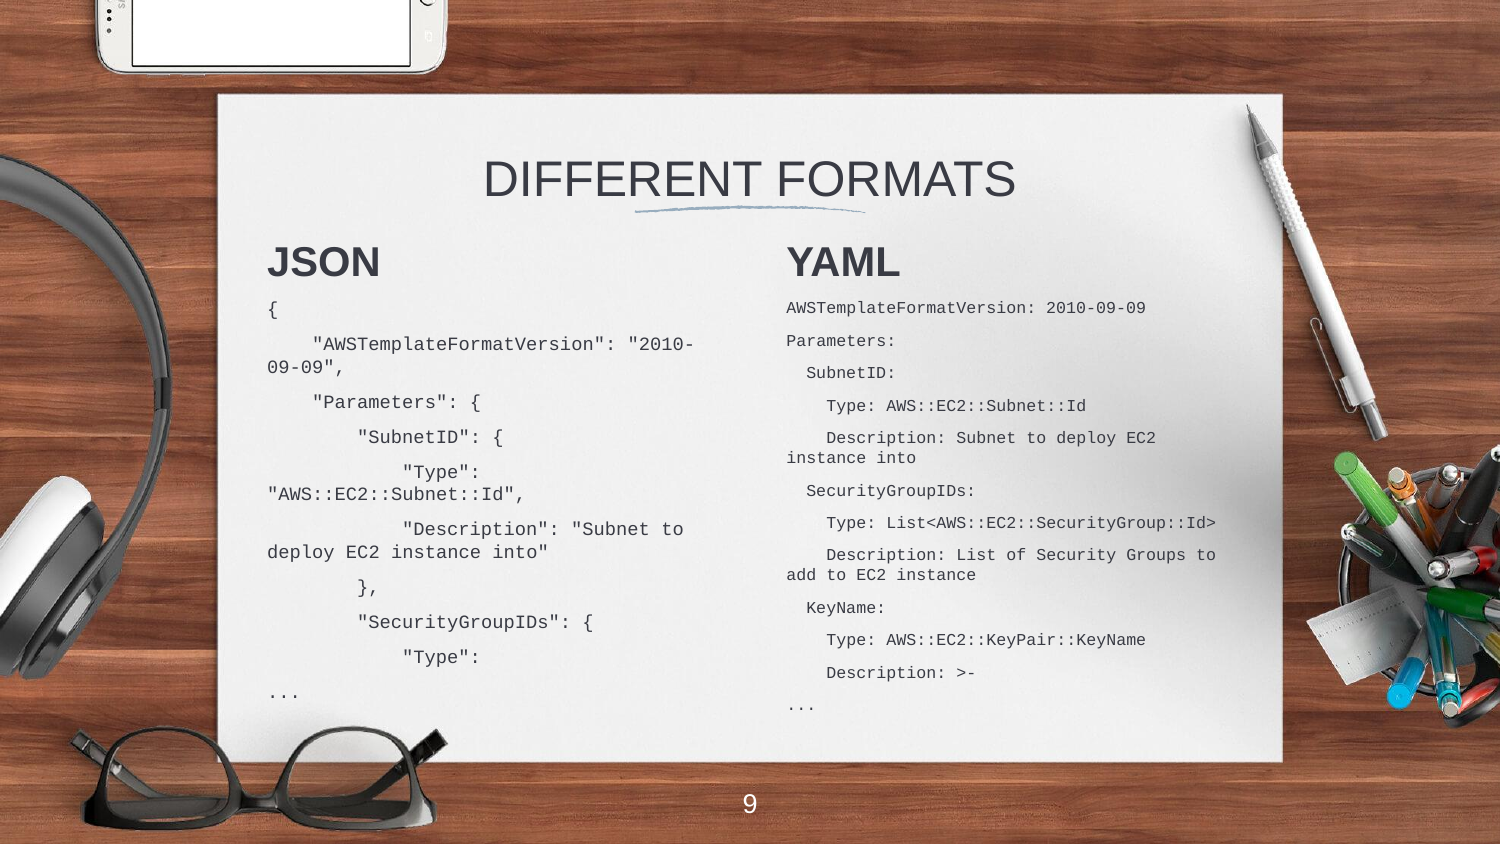

# DIFFERENT FORMATS
JSON
{
    "AWSTemplateFormatVersion": "2010-09-09",
    "Parameters": {
        "SubnetID": {
            "Type": "AWS::EC2::Subnet::Id",
            "Description": "Subnet to deploy EC2 instance into"
        },
        "SecurityGroupIDs": {
            "Type":
...
YAML
AWSTemplateFormatVersion: 2010-09-09
Parameters:
  SubnetID:
    Type: AWS::EC2::Subnet::Id
    Description: Subnet to deploy EC2 instance into
  SecurityGroupIDs:
    Type: List<AWS::EC2::SecurityGroup::Id>
    Description: List of Security Groups to add to EC2 instance
  KeyName:
    Type: AWS::EC2::KeyPair::KeyName
    Description: >-
...
9